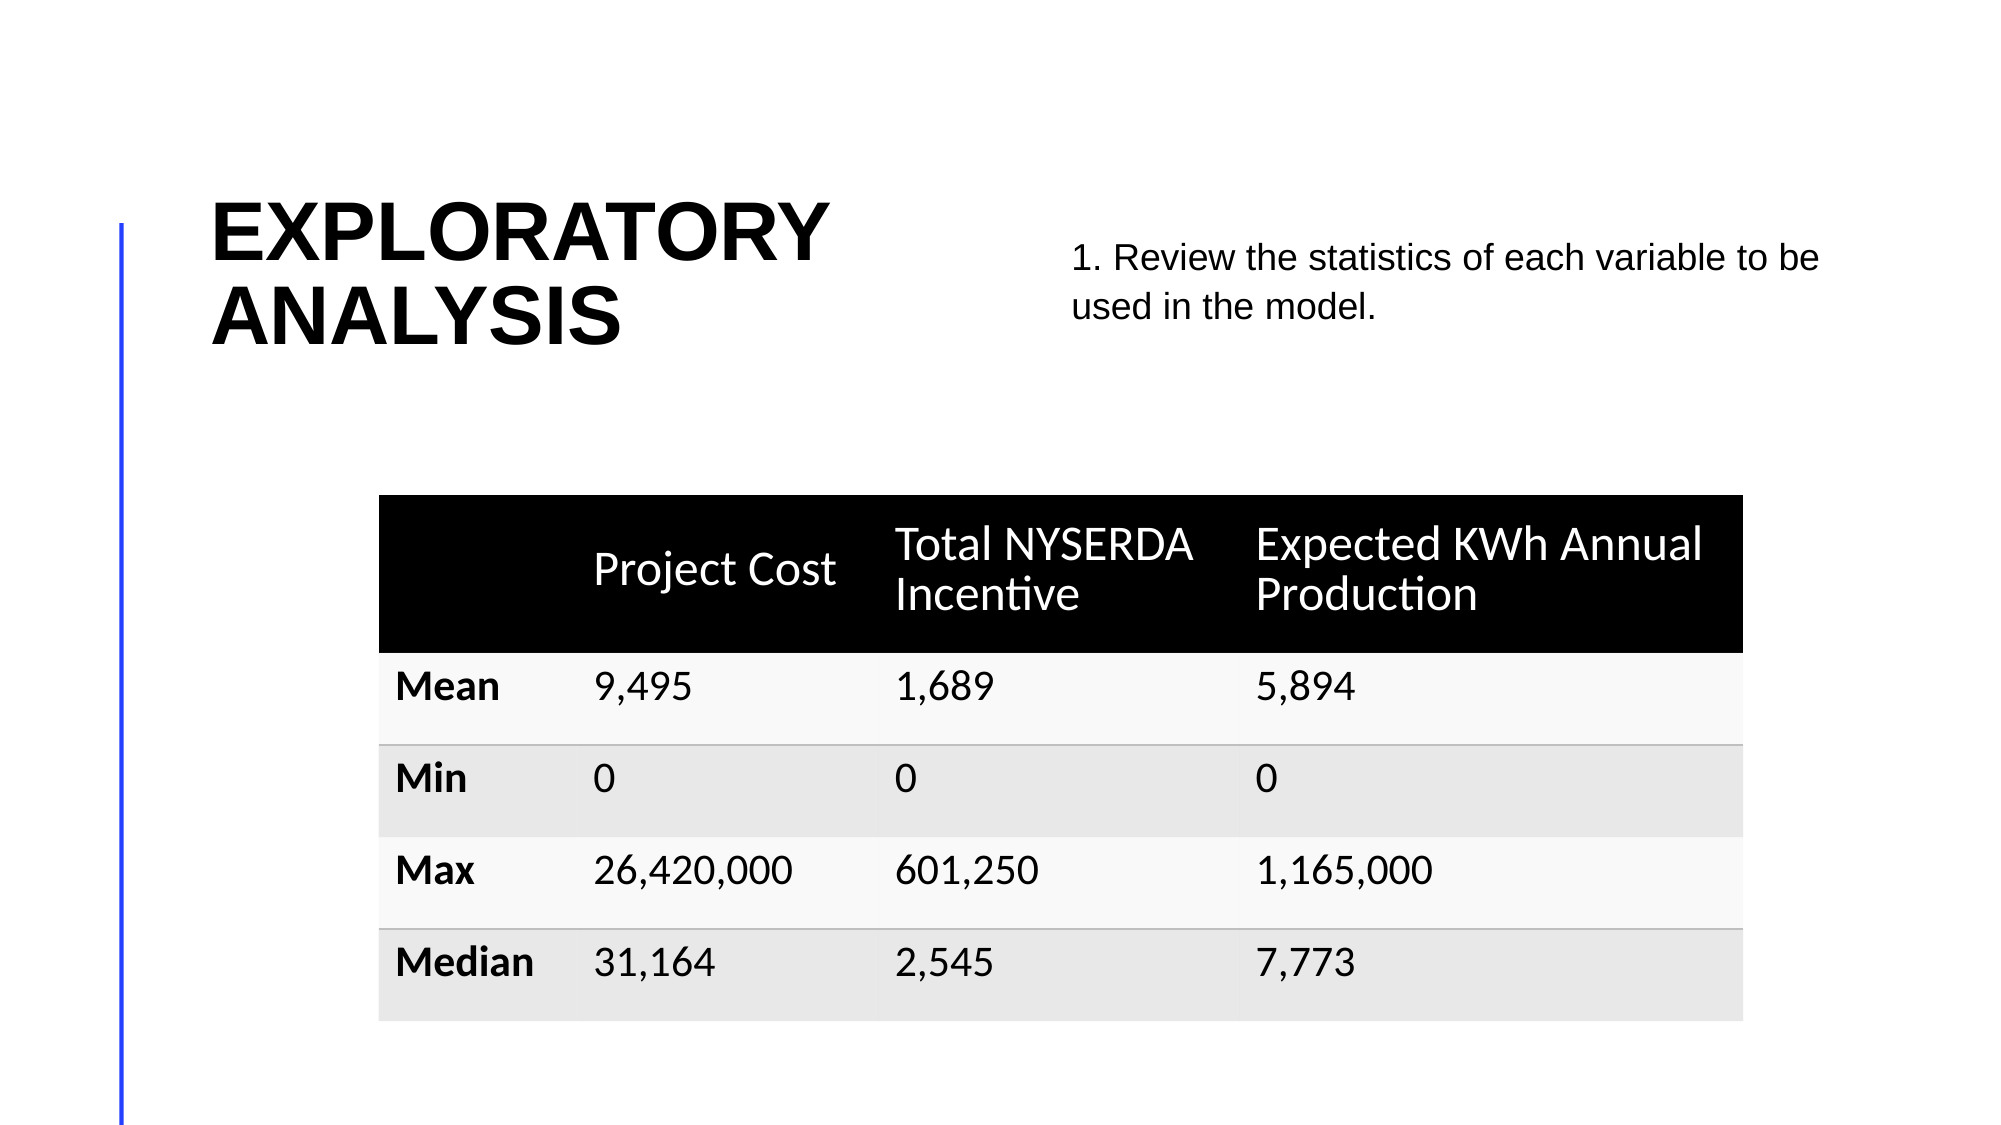

# Exploratory Analysis
1. Review the statistics of each variable to be used in the model.
|  | Project Cost | Total NYSERDA Incentive | Expected KWh Annual Production |
| --- | --- | --- | --- |
| Mean | 9,495 | 1,689 | 5,894 |
| Min | 0 | 0 | 0 |
| Max | 26,420,000 | 601,250 | 1,165,000 |
| Median | 31,164 | 2,545 | 7,773 |